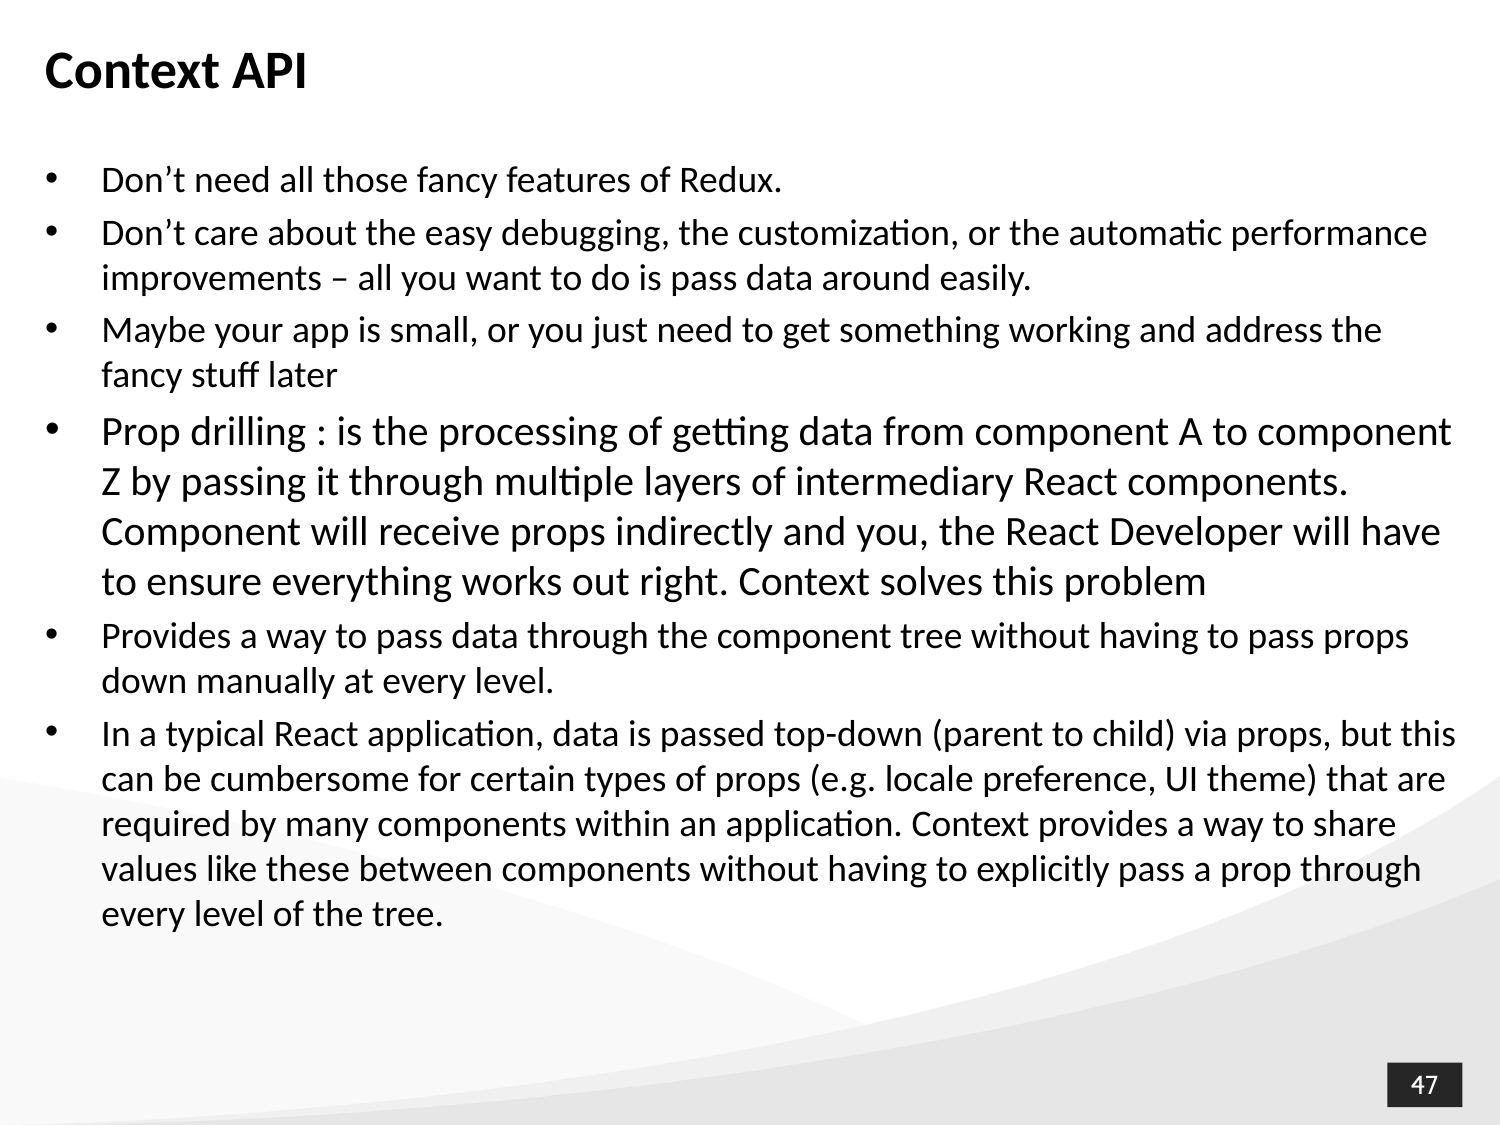

# Context API
Don’t need all those fancy features of Redux.
Don’t care about the easy debugging, the customization, or the automatic performance improvements – all you want to do is pass data around easily.
Maybe your app is small, or you just need to get something working and address the fancy stuff later
Prop drilling : is the processing of getting data from component A to component Z by passing it through multiple layers of intermediary React components. Component will receive props indirectly and you, the React Developer will have to ensure everything works out right. Context solves this problem
Provides a way to pass data through the component tree without having to pass props down manually at every level.
In a typical React application, data is passed top-down (parent to child) via props, but this can be cumbersome for certain types of props (e.g. locale preference, UI theme) that are required by many components within an application. Context provides a way to share values like these between components without having to explicitly pass a prop through every level of the tree.